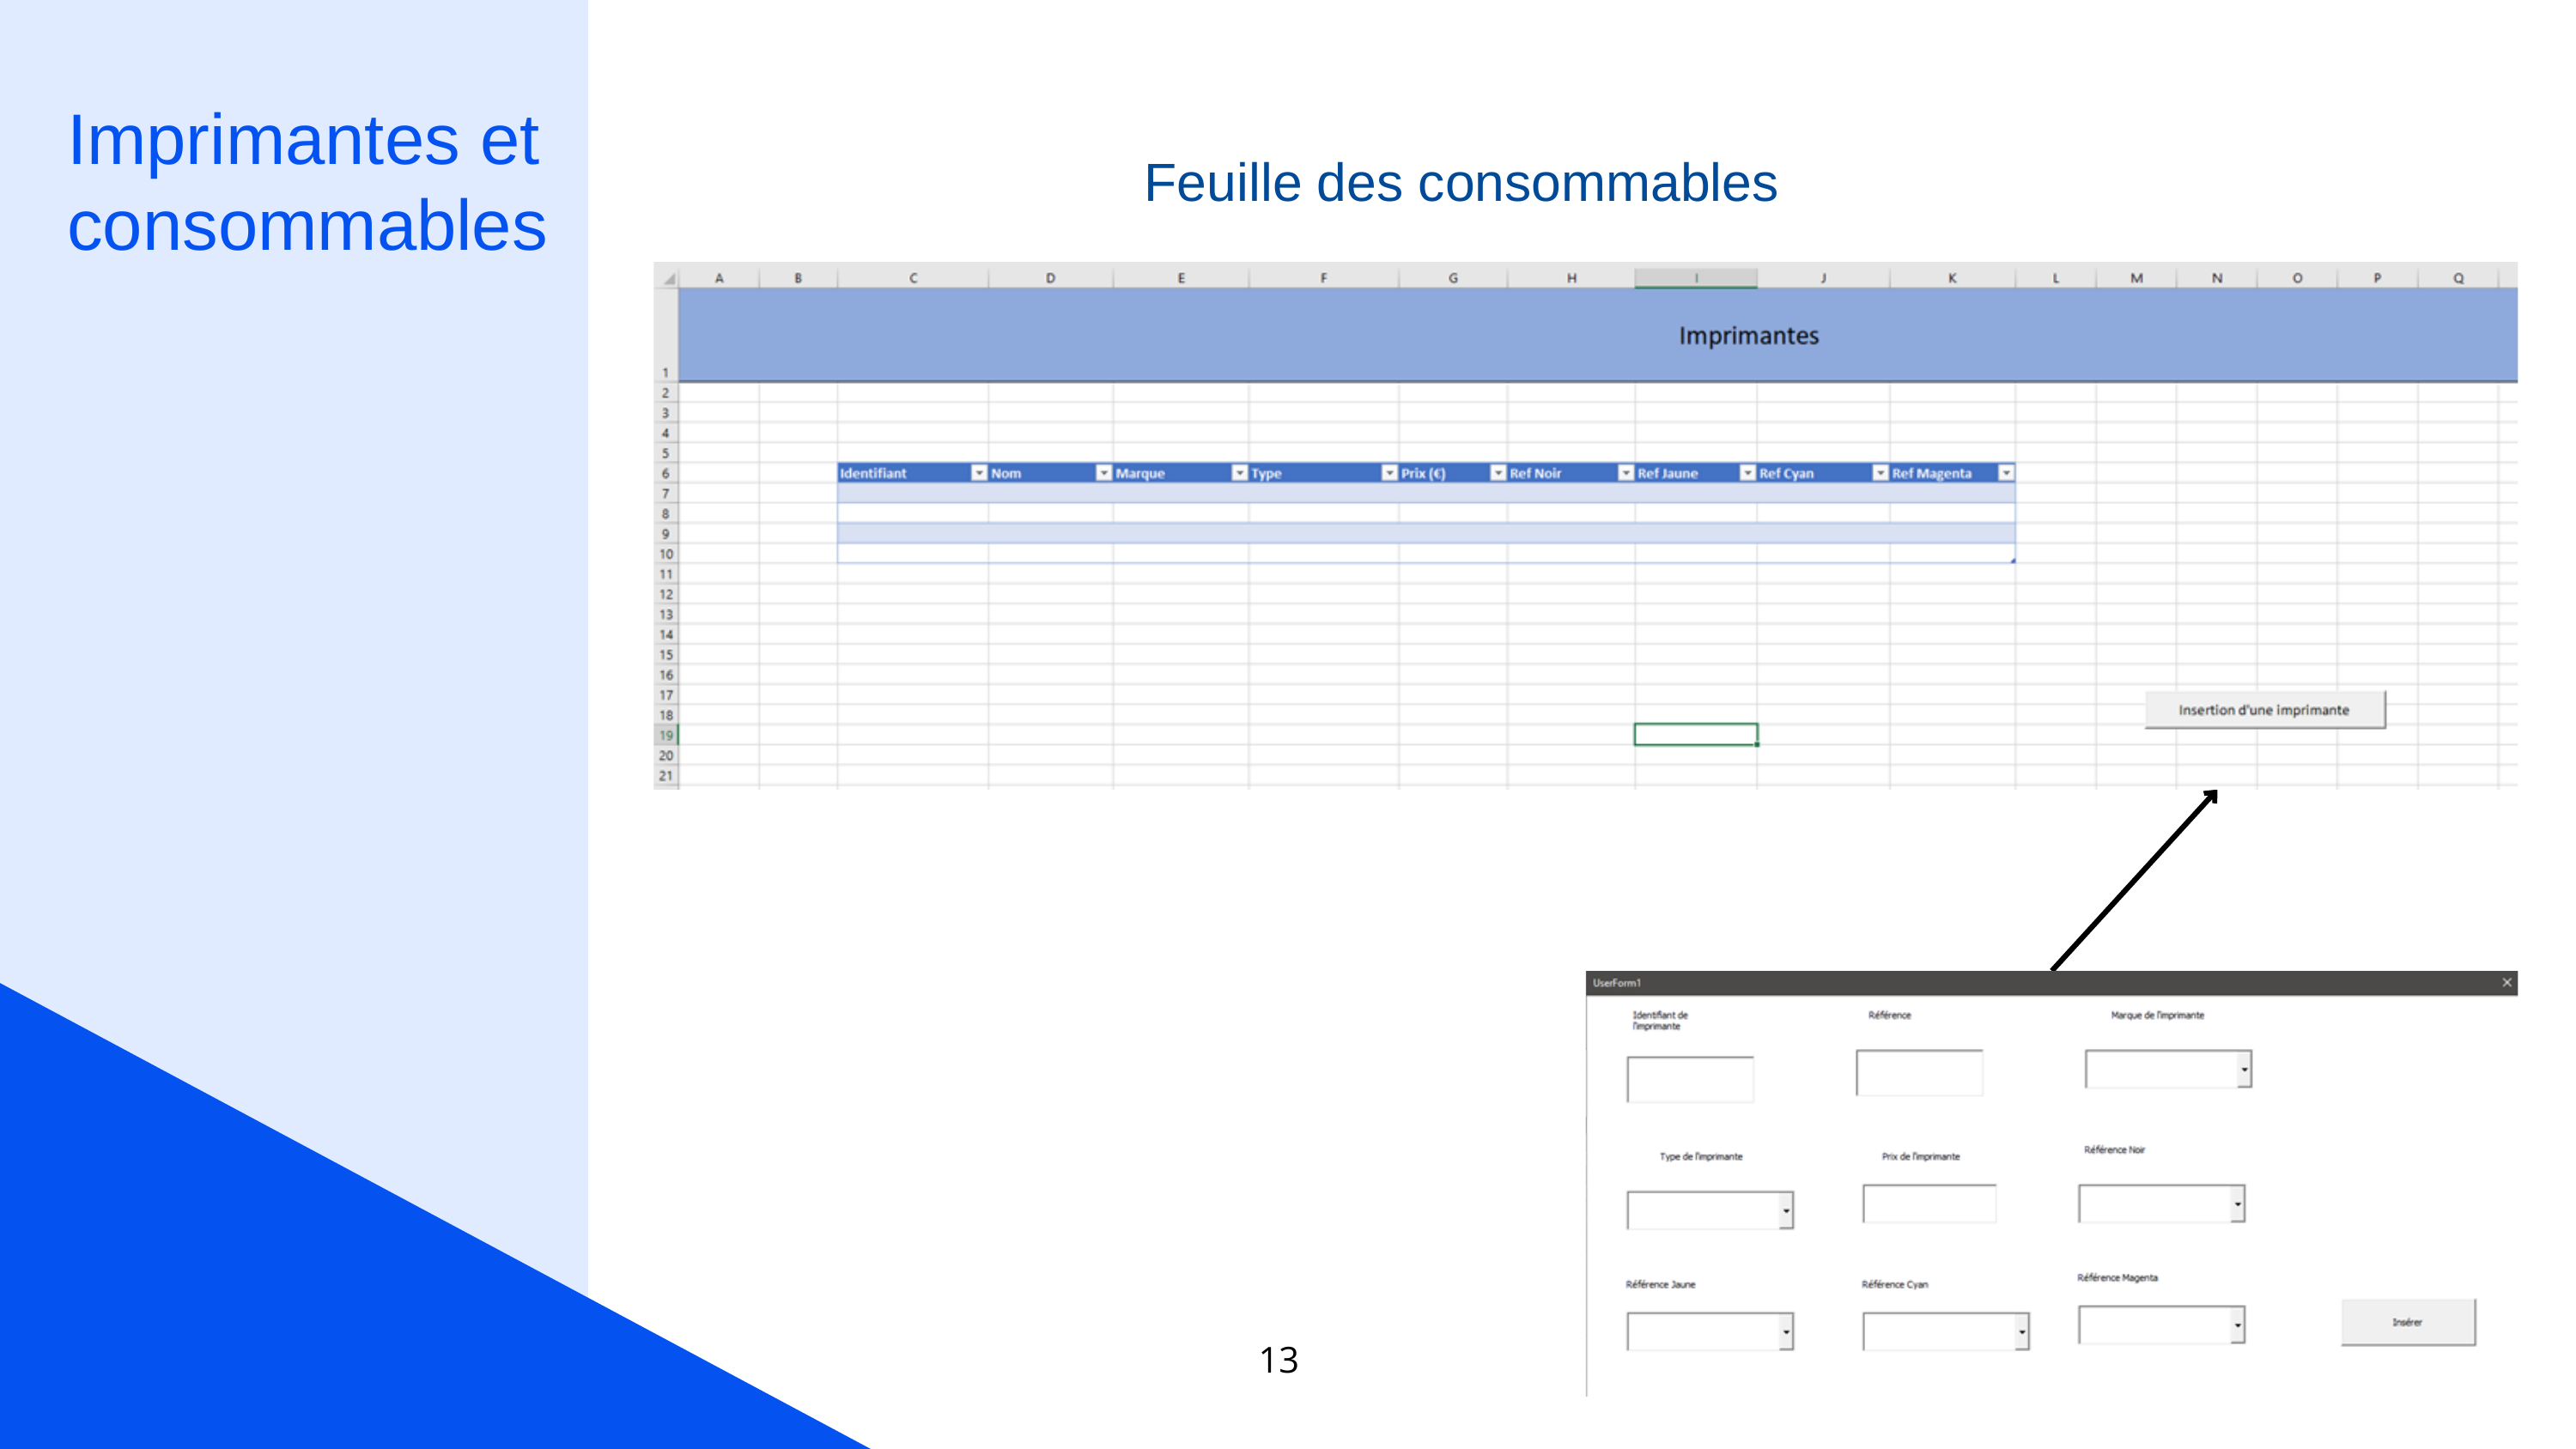

Imprimantes et consommables
Feuille des consommables

13